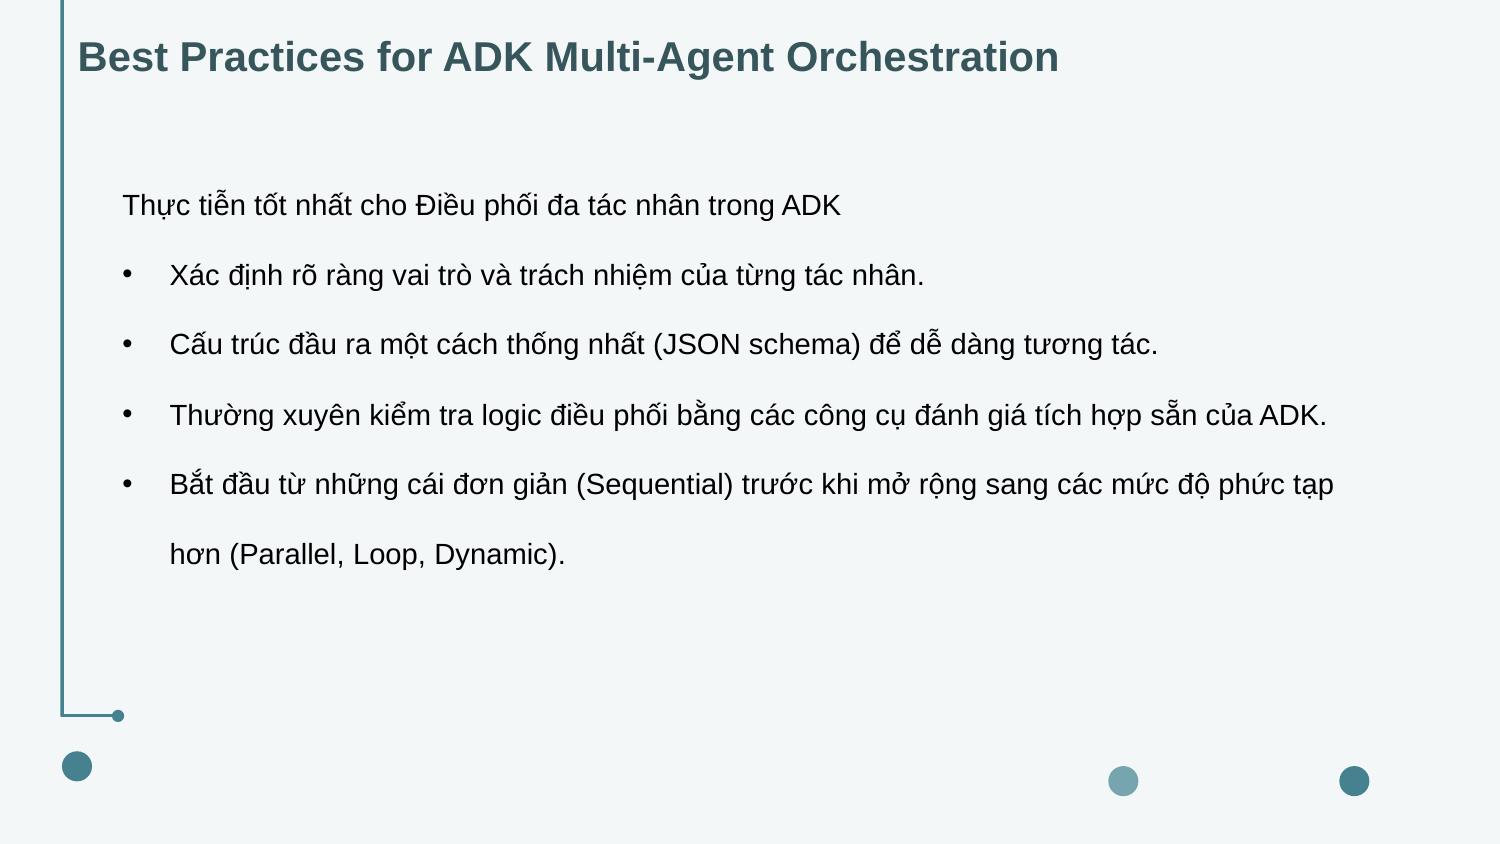

Best Practices for ADK Multi-Agent Orchestration
Thực tiễn tốt nhất cho Điều phối đa tác nhân trong ADK
Xác định rõ ràng vai trò và trách nhiệm của từng tác nhân.
Cấu trúc đầu ra một cách thống nhất (JSON schema) để dễ dàng tương tác.
Thường xuyên kiểm tra logic điều phối bằng các công cụ đánh giá tích hợp sẵn của ADK.
Bắt đầu từ những cái đơn giản (Sequential) trước khi mở rộng sang các mức độ phức tạp hơn (Parallel, Loop, Dynamic).